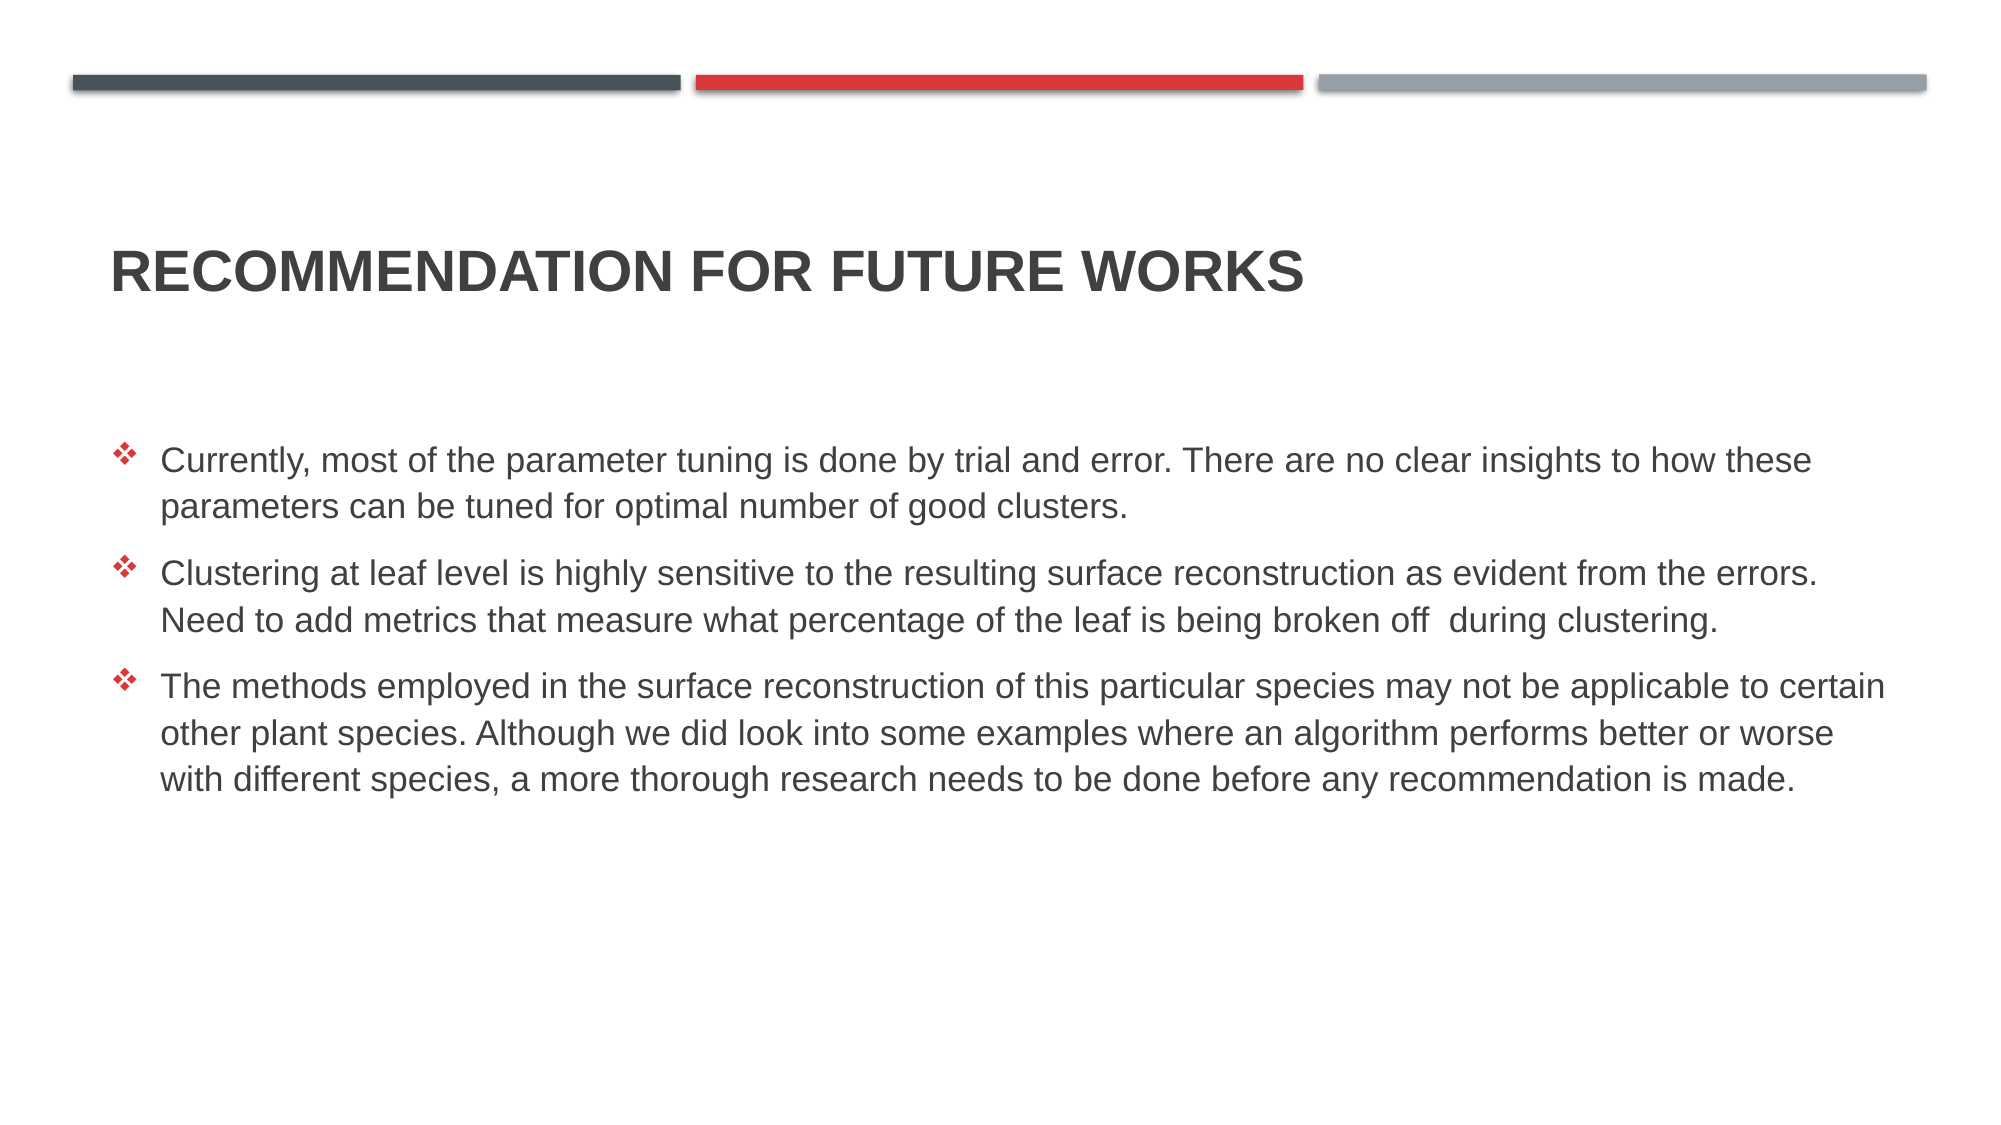

# Recommendation for future works
Currently, most of the parameter tuning is done by trial and error. There are no clear insights to how these parameters can be tuned for optimal number of good clusters.
Clustering at leaf level is highly sensitive to the resulting surface reconstruction as evident from the errors. Need to add metrics that measure what percentage of the leaf is being broken off  during clustering.
The methods employed in the surface reconstruction of this particular species may not be applicable to certain other plant species. Although we did look into some examples where an algorithm performs better or worse with different species, a more thorough research needs to be done before any recommendation is made.